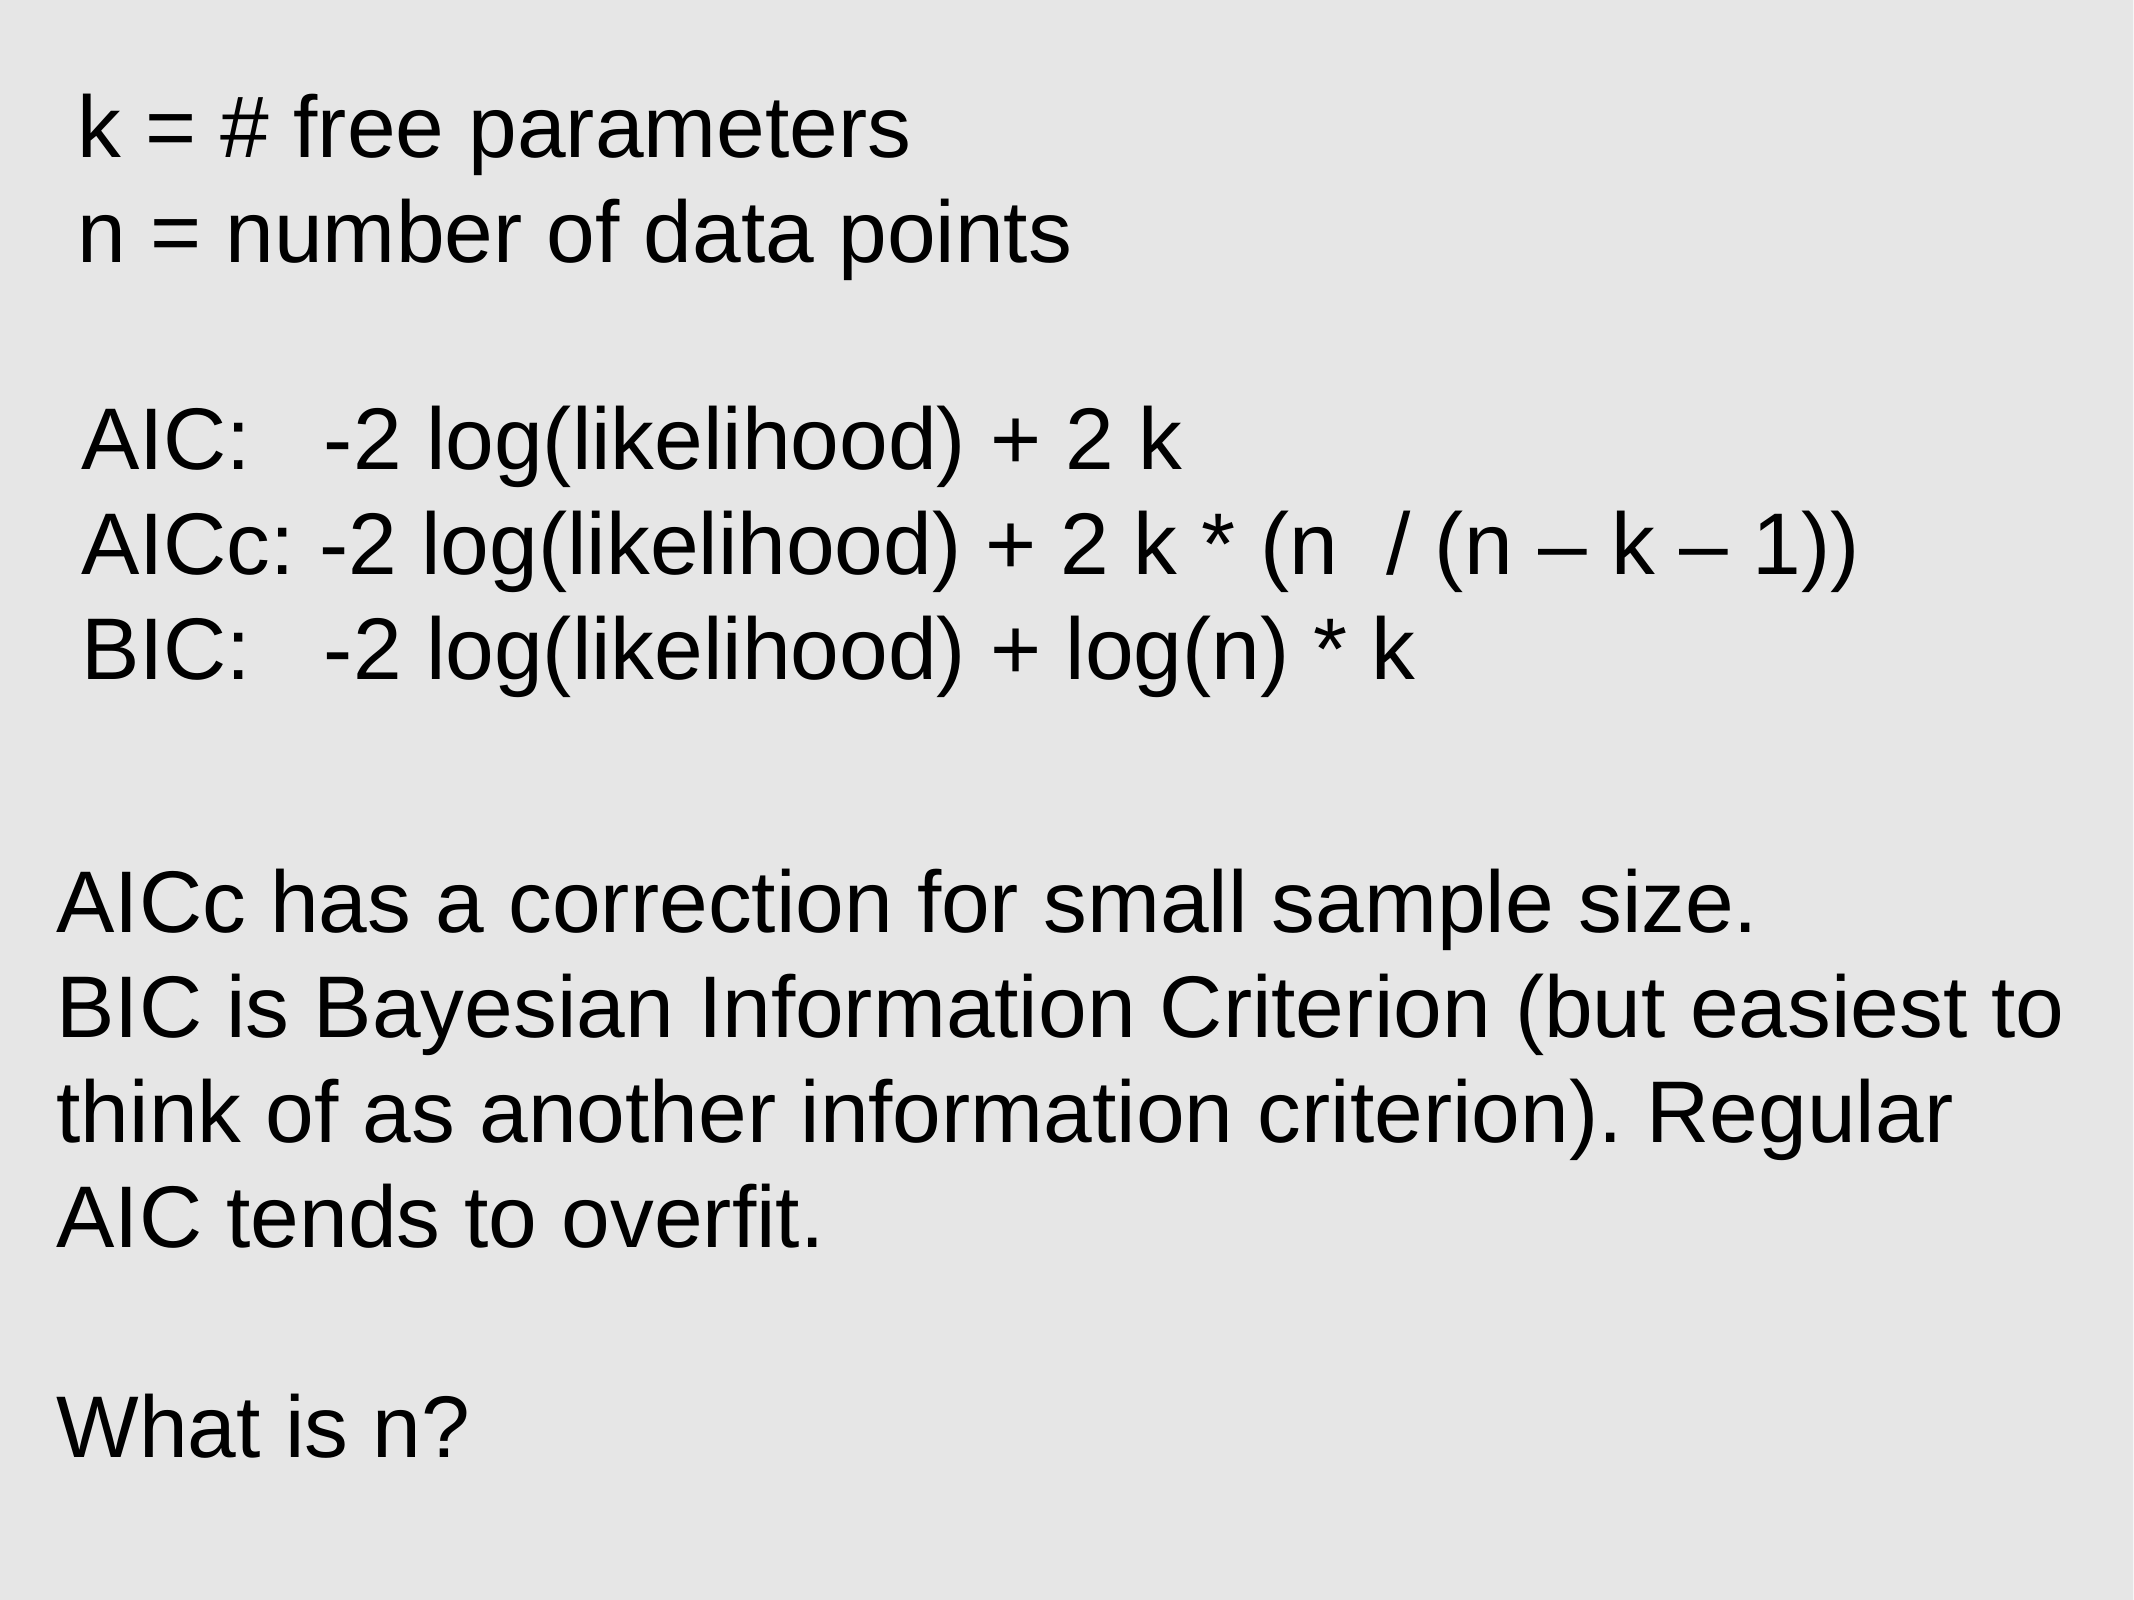

k = # free parameters
n = number of data points
AIC:   -2 log(likelihood) + 2 k
AICc: -2 log(likelihood) + 2 k * (n  / (n – k – 1))
BIC:   -2 log(likelihood) + log(n) * k
AICc has a correction for small sample size.
BIC is Bayesian Information Criterion (but easiest to think of as another information criterion). Regular AIC tends to overfit.

What is n?